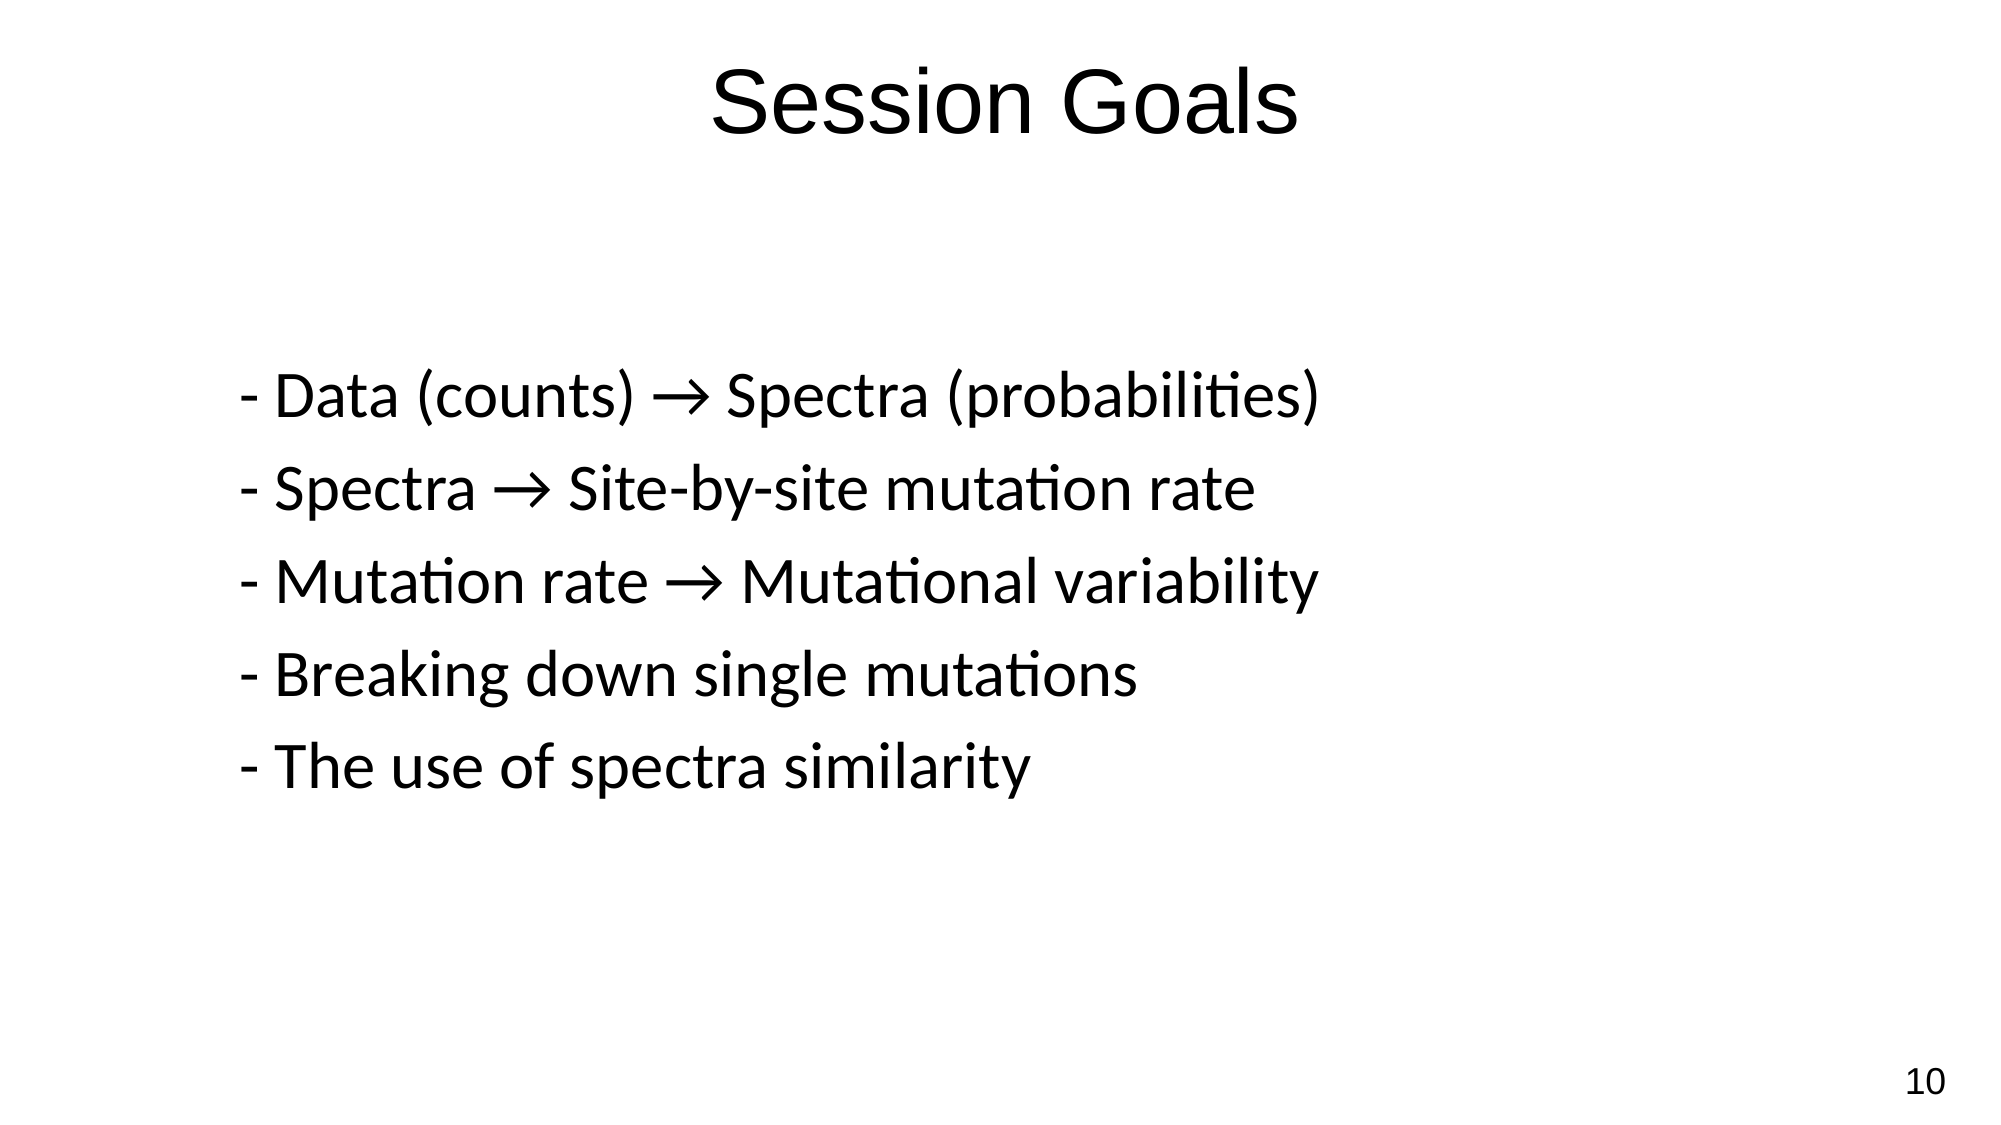

Session Goals
- Data (counts) → Spectra (probabilities)
- Spectra → Site-by-site mutation rate
- Mutation rate → Mutational variability
- Breaking down single mutations
- The use of spectra similarity

10